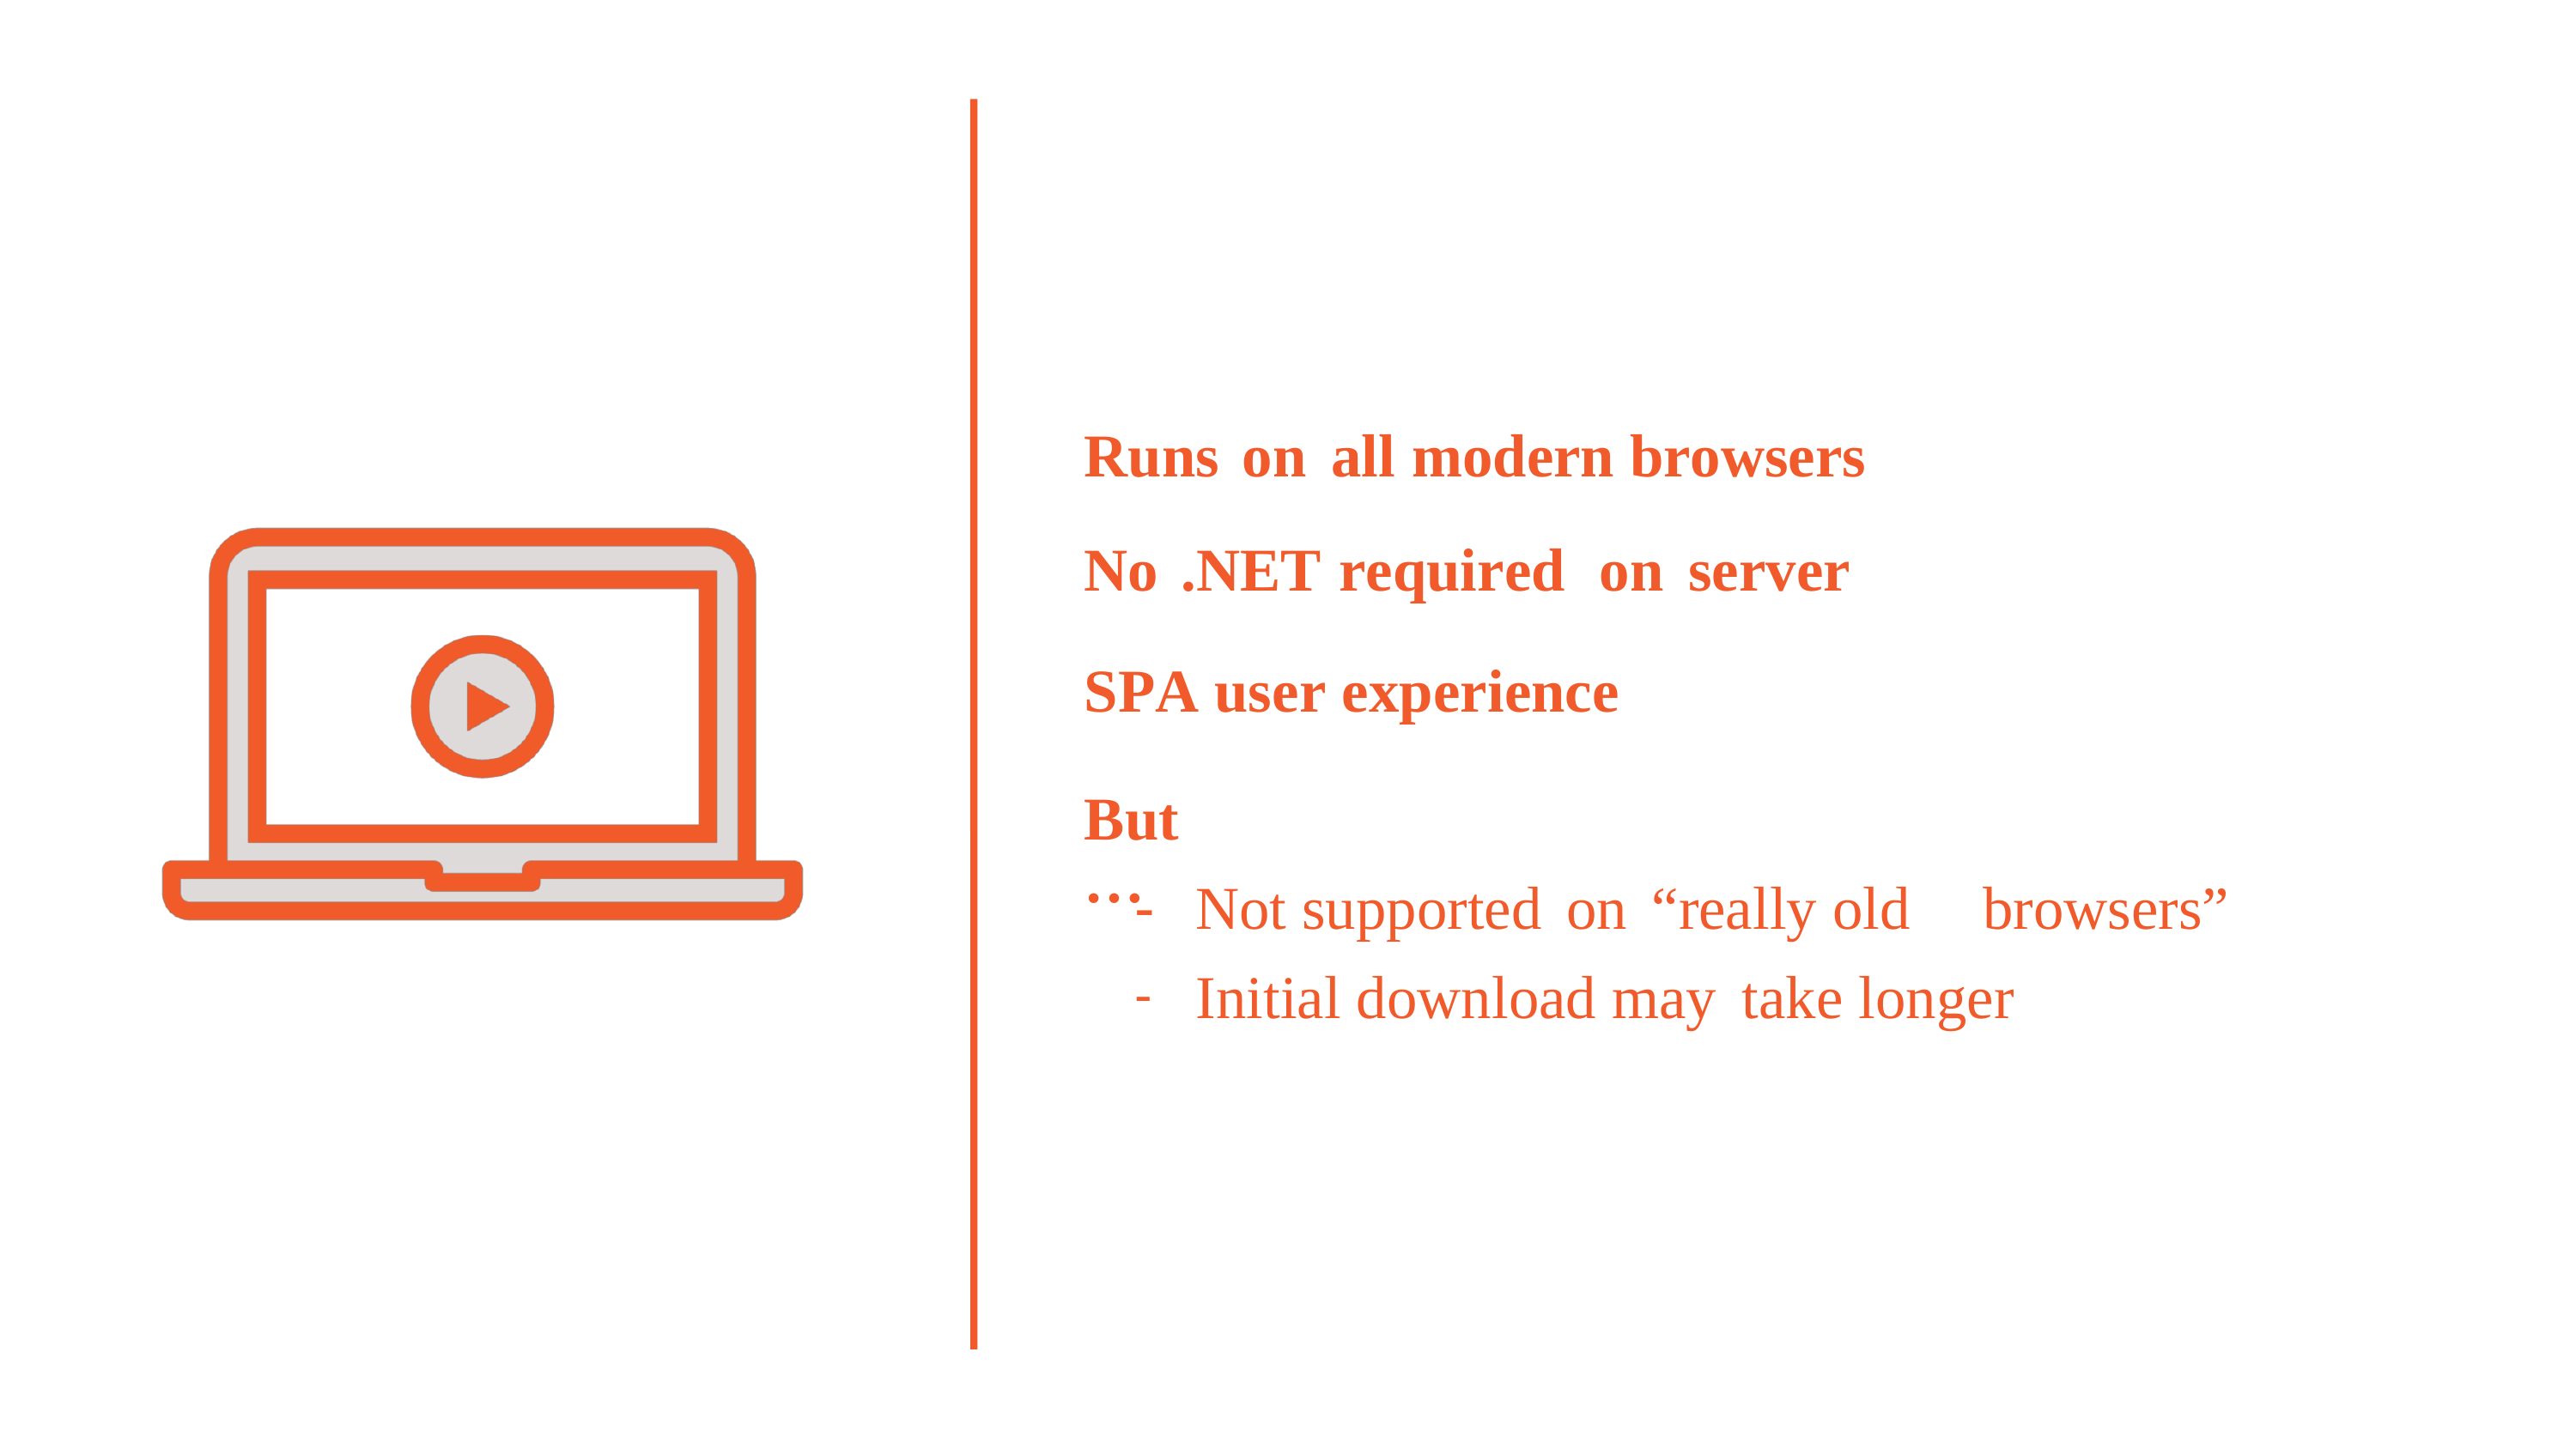

Runs on all modern browsers
No .NET required  on server
SPA user experience

But…
-
-
Not supported on “really old
browsers”
Initial download may take longer